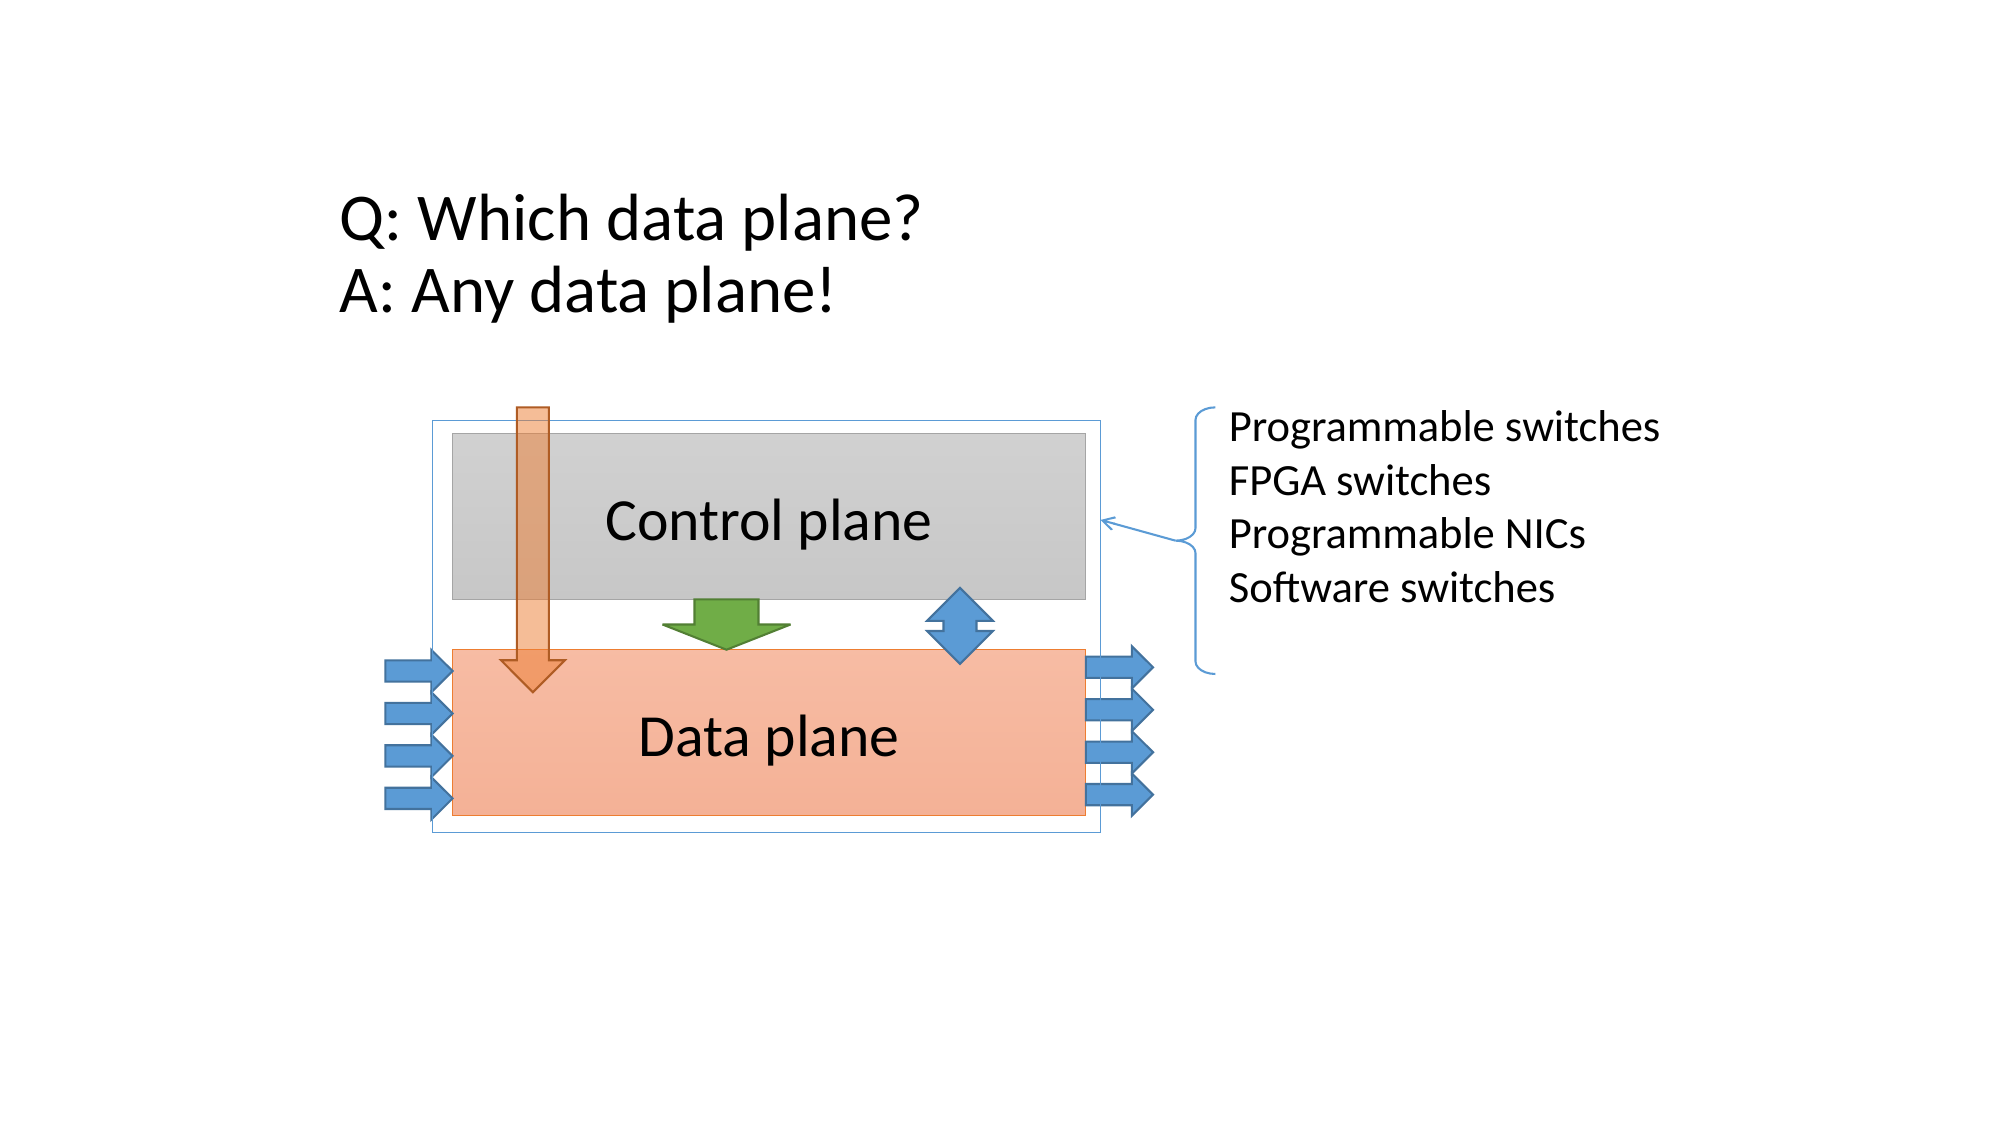

# Q: Which data plane? A: Any data plane!
Programmable switches
FPGA switches
Programmable NICs
Software switches

Control plane

Data plane